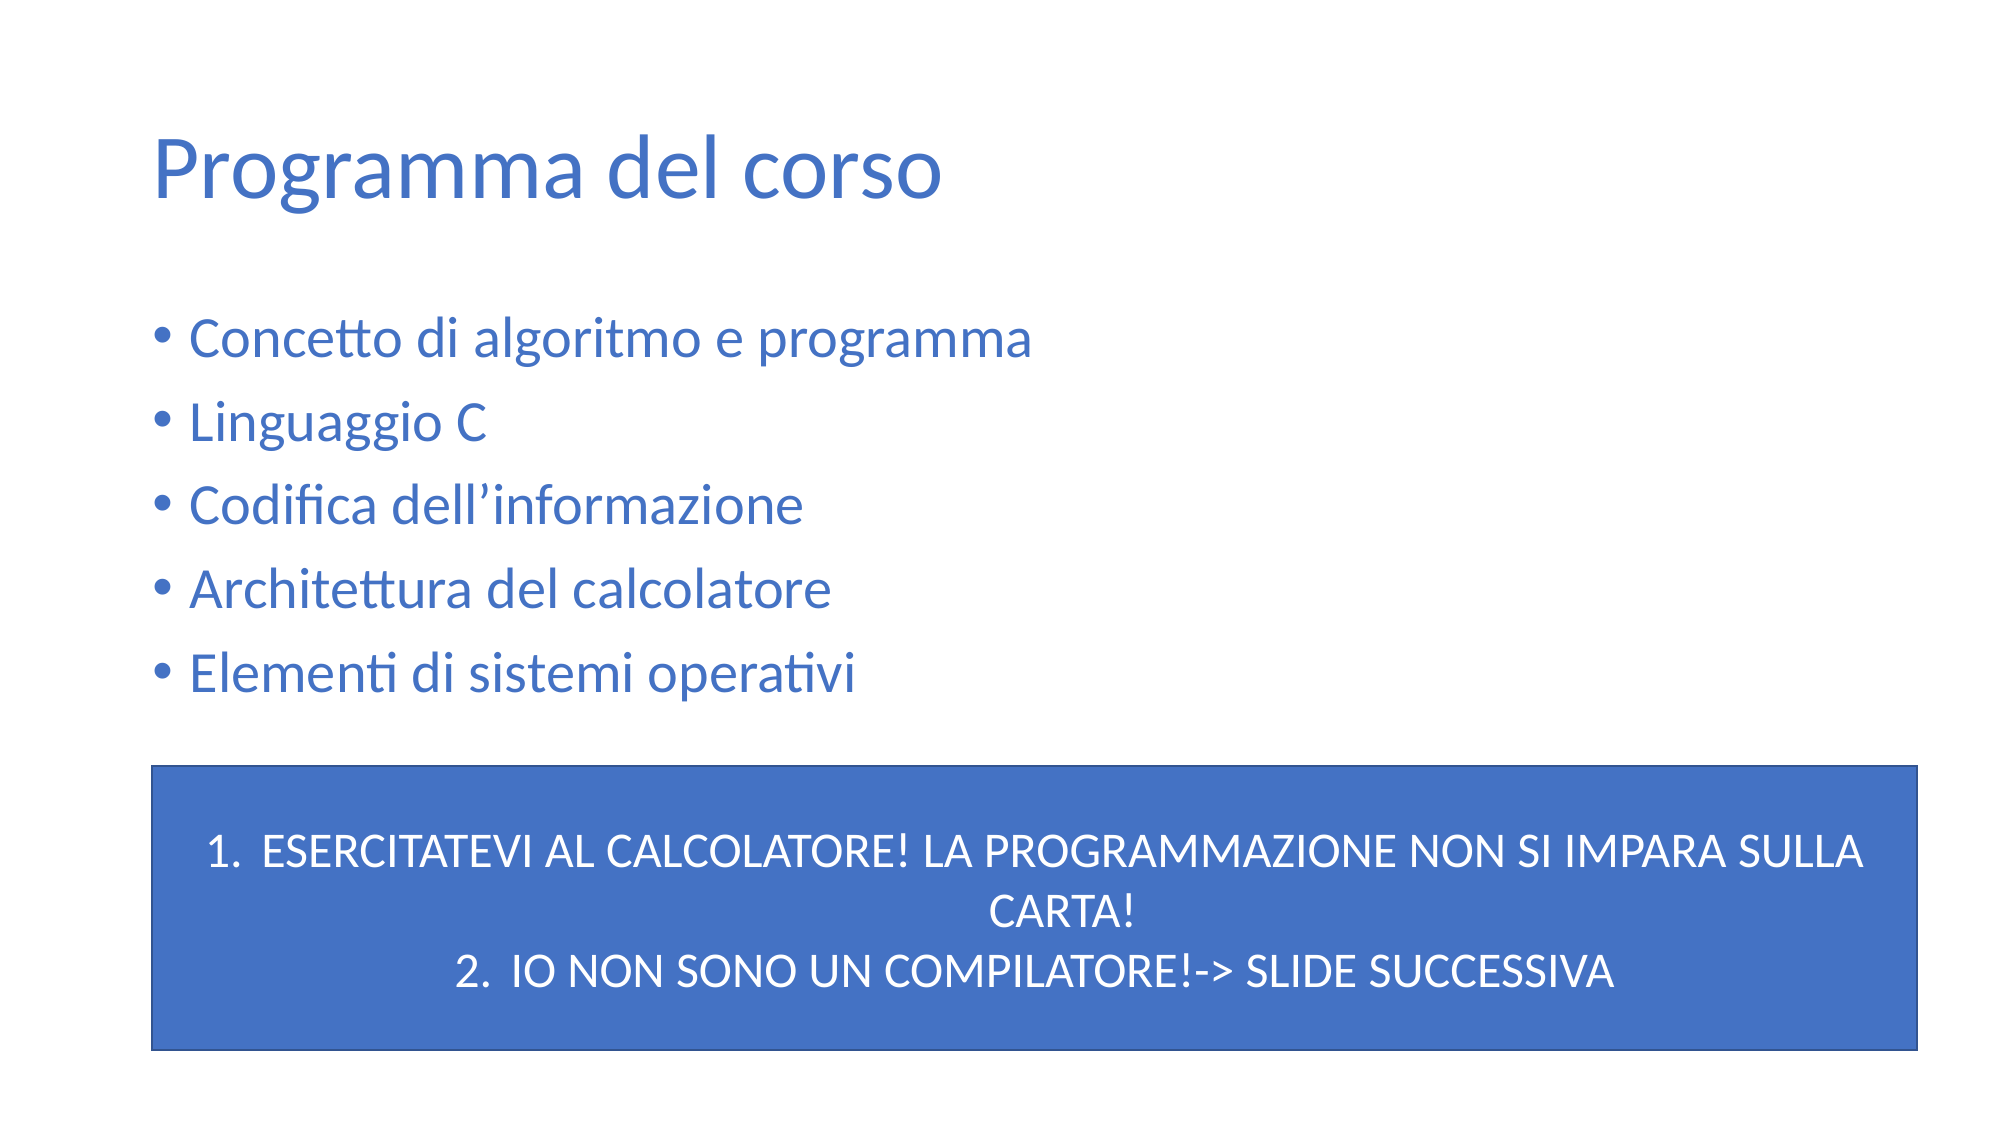

# Programma del corso
Concetto di algoritmo e programma
Linguaggio C
Codifica dell’informazione
Architettura del calcolatore
Elementi di sistemi operativi
ESERCITATEVI AL CALCOLATORE! LA PROGRAMMAZIONE NON SI IMPARA SULLA CARTA!
IO NON SONO UN COMPILATORE!-> SLIDE SUCCESSIVA